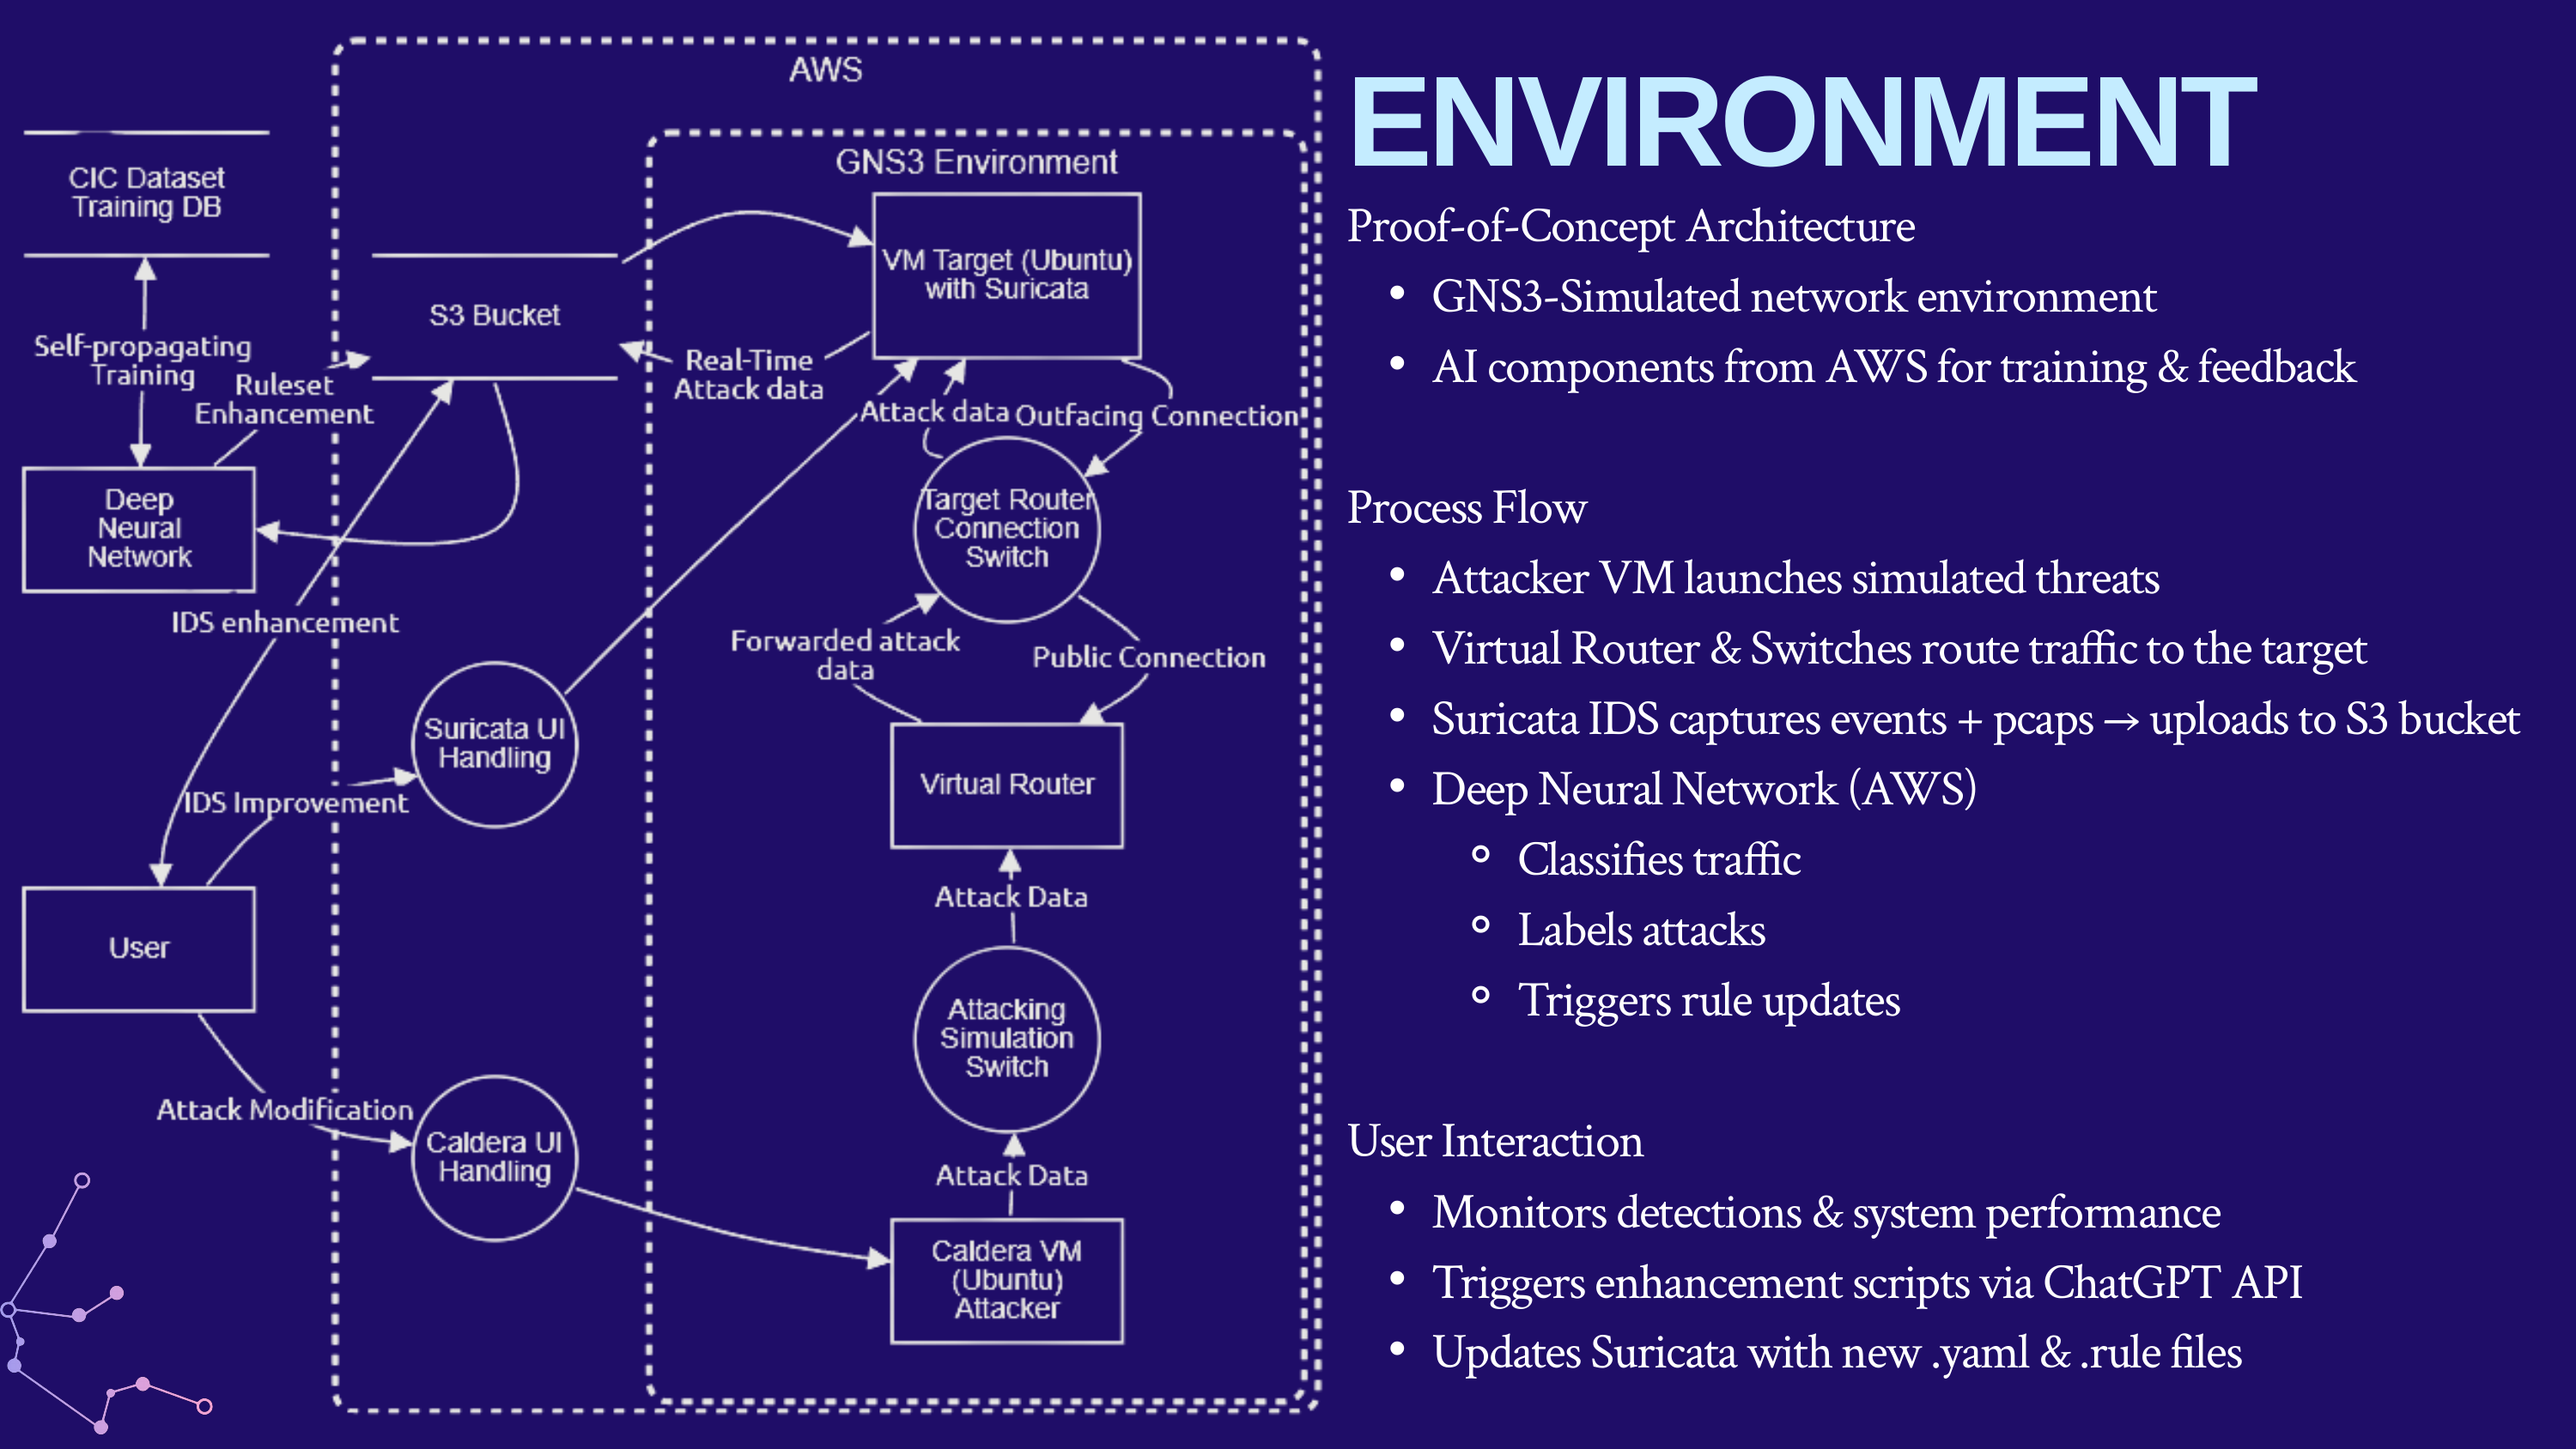

ENVIRONMENT

Proof-of-Concept Architecture
GNS3-Simulated network environment
AI components from AWS for training & feedback

Process Flow
Attacker VM launches simulated threats
Virtual Router & Switches route traffic to the target
Suricata IDS captures events + pcaps → uploads to S3 bucket
Deep Neural Network (AWS)
Classifies traffic
Labels attacks
Triggers rule updates

User Interaction
Monitors detections & system performance
Triggers enhancement scripts via ChatGPT API
Updates Suricata with new .yaml & .rule files